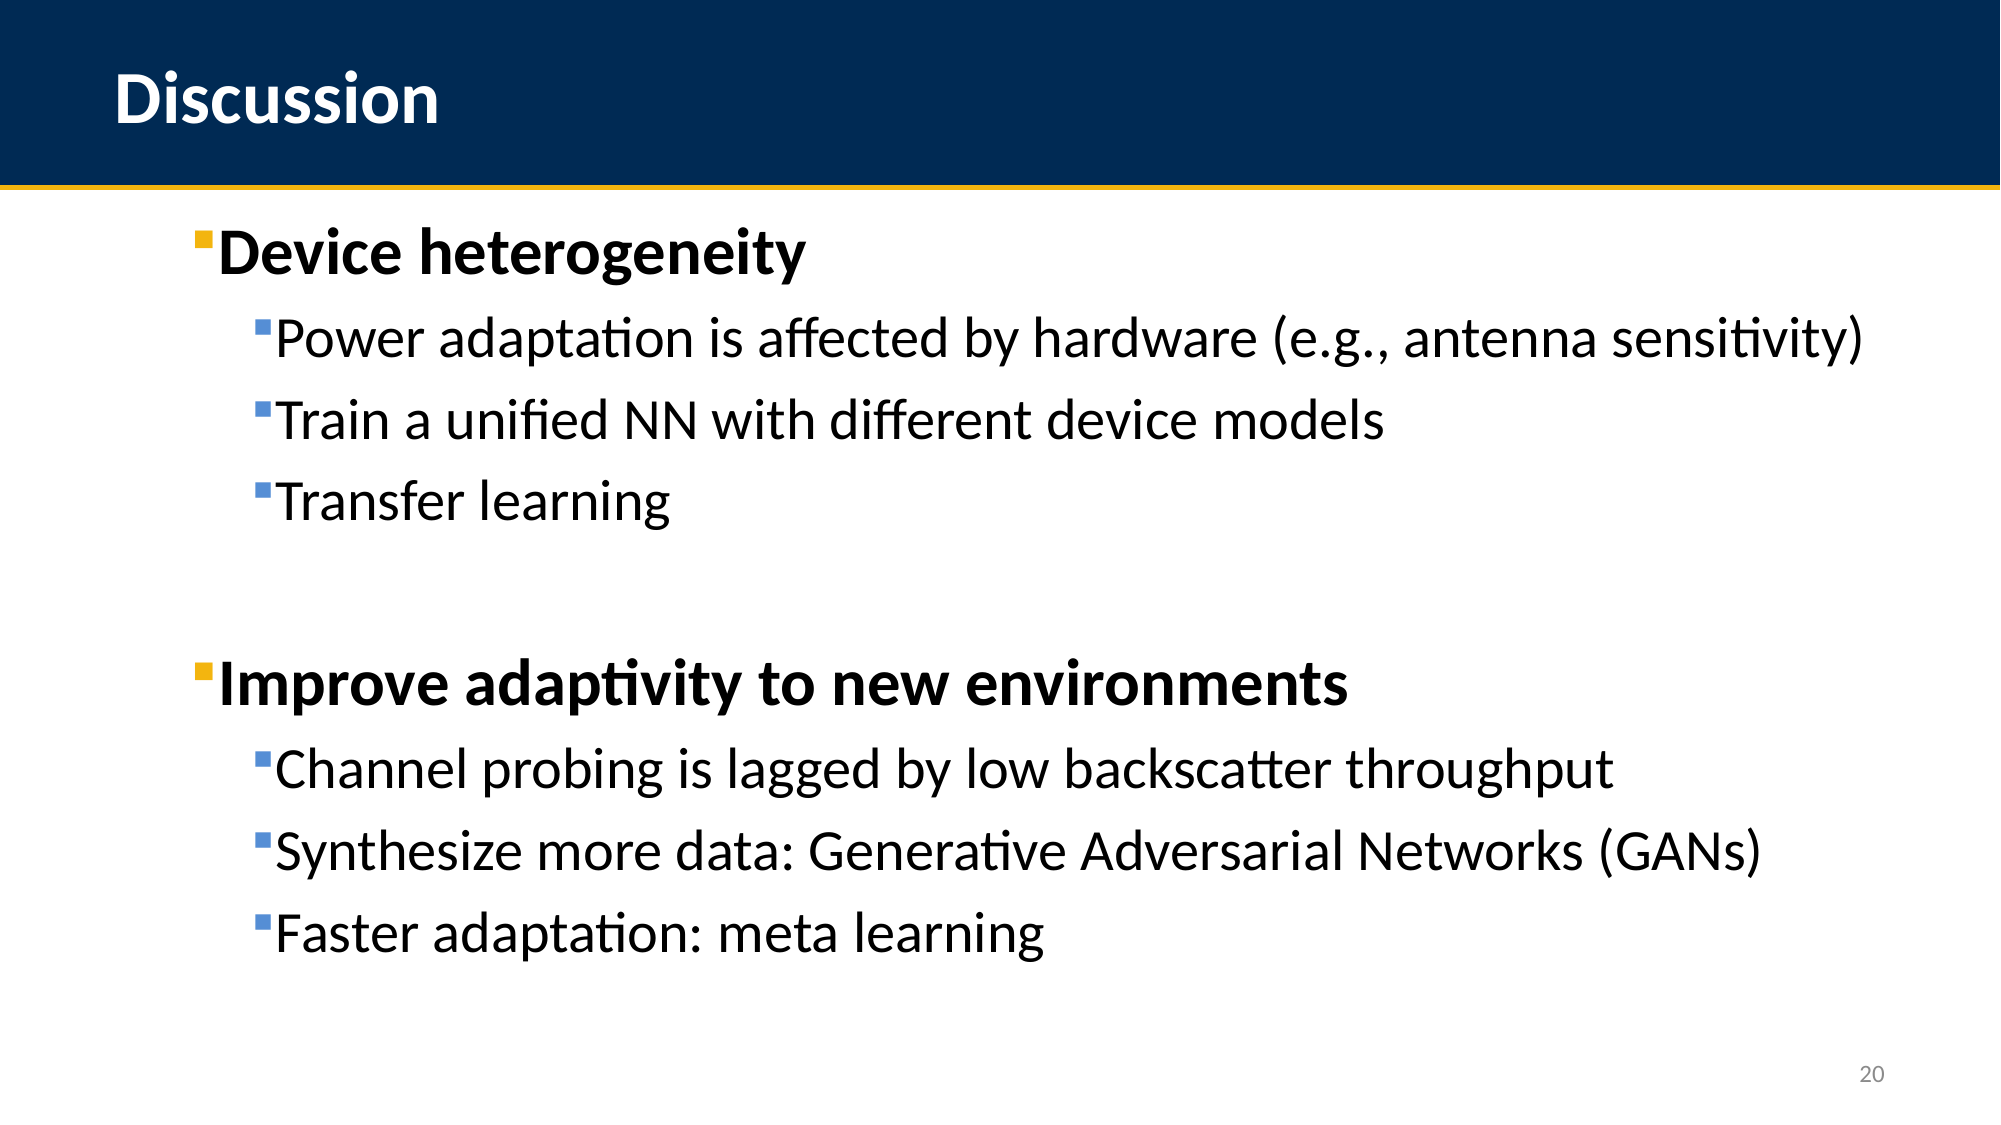

# Discussion
Device heterogeneity
Power adaptation is affected by hardware (e.g., antenna sensitivity)
Train a unified NN with different device models
Transfer learning

Improve adaptivity to new environments
Channel probing is lagged by low backscatter throughput
Synthesize more data: Generative Adversarial Networks (GANs)
Faster adaptation: meta learning

20